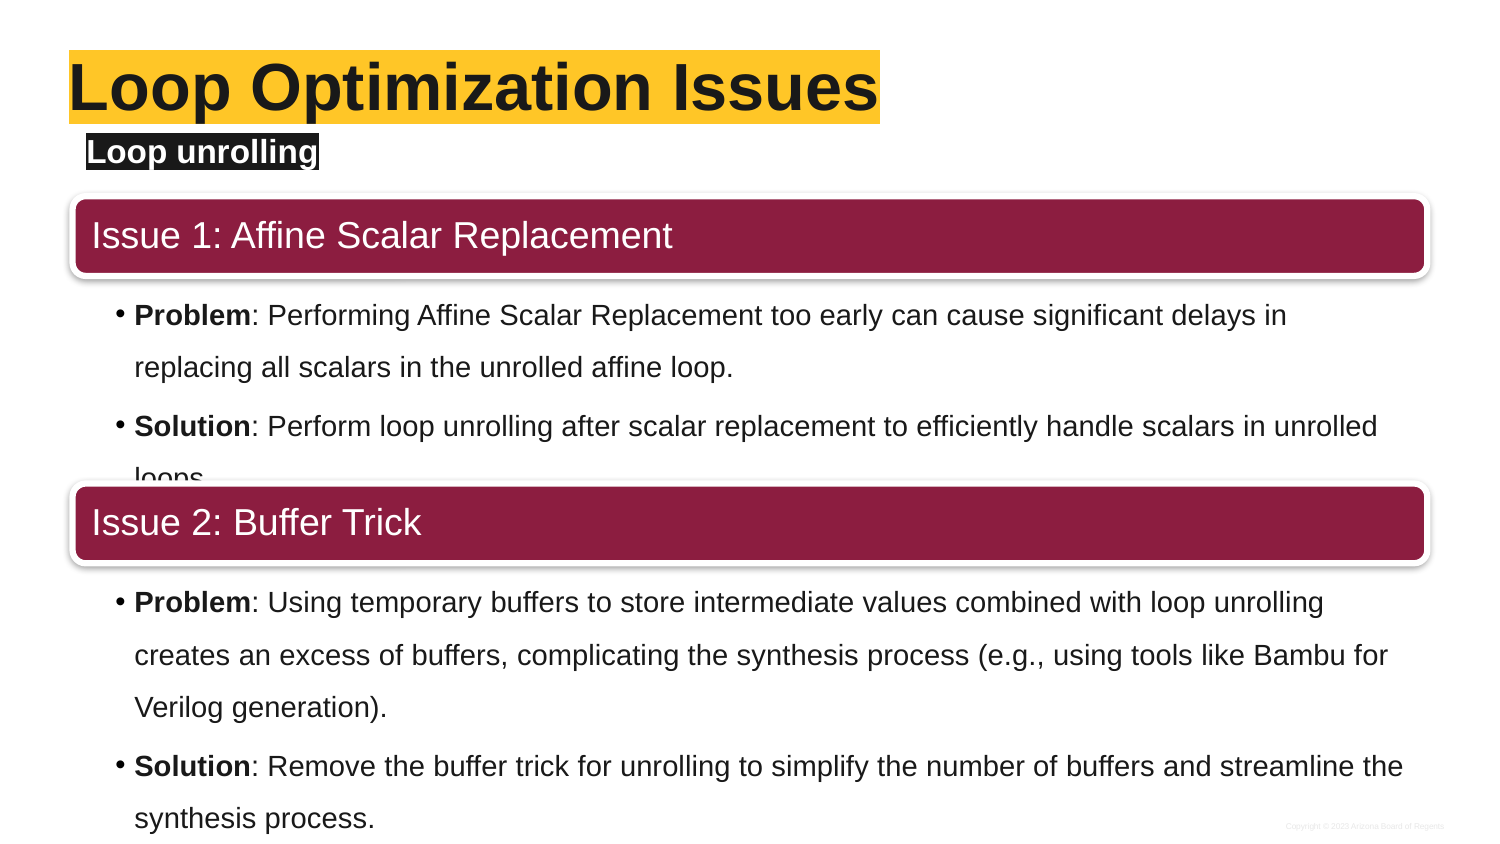

# Loop Optimization Issues
Loop unrolling
Issue 1: Affine Scalar Replacement
Problem: Performing Affine Scalar Replacement too early can cause significant delays in replacing all scalars in the unrolled affine loop.
Solution: Perform loop unrolling after scalar replacement to efficiently handle scalars in unrolled loops.
Issue 2: Buffer Trick
Problem: Using temporary buffers to store intermediate values combined with loop unrolling creates an excess of buffers, complicating the synthesis process (e.g., using tools like Bambu for Verilog generation).
Solution: Remove the buffer trick for unrolling to simplify the number of buffers and streamline the synthesis process.